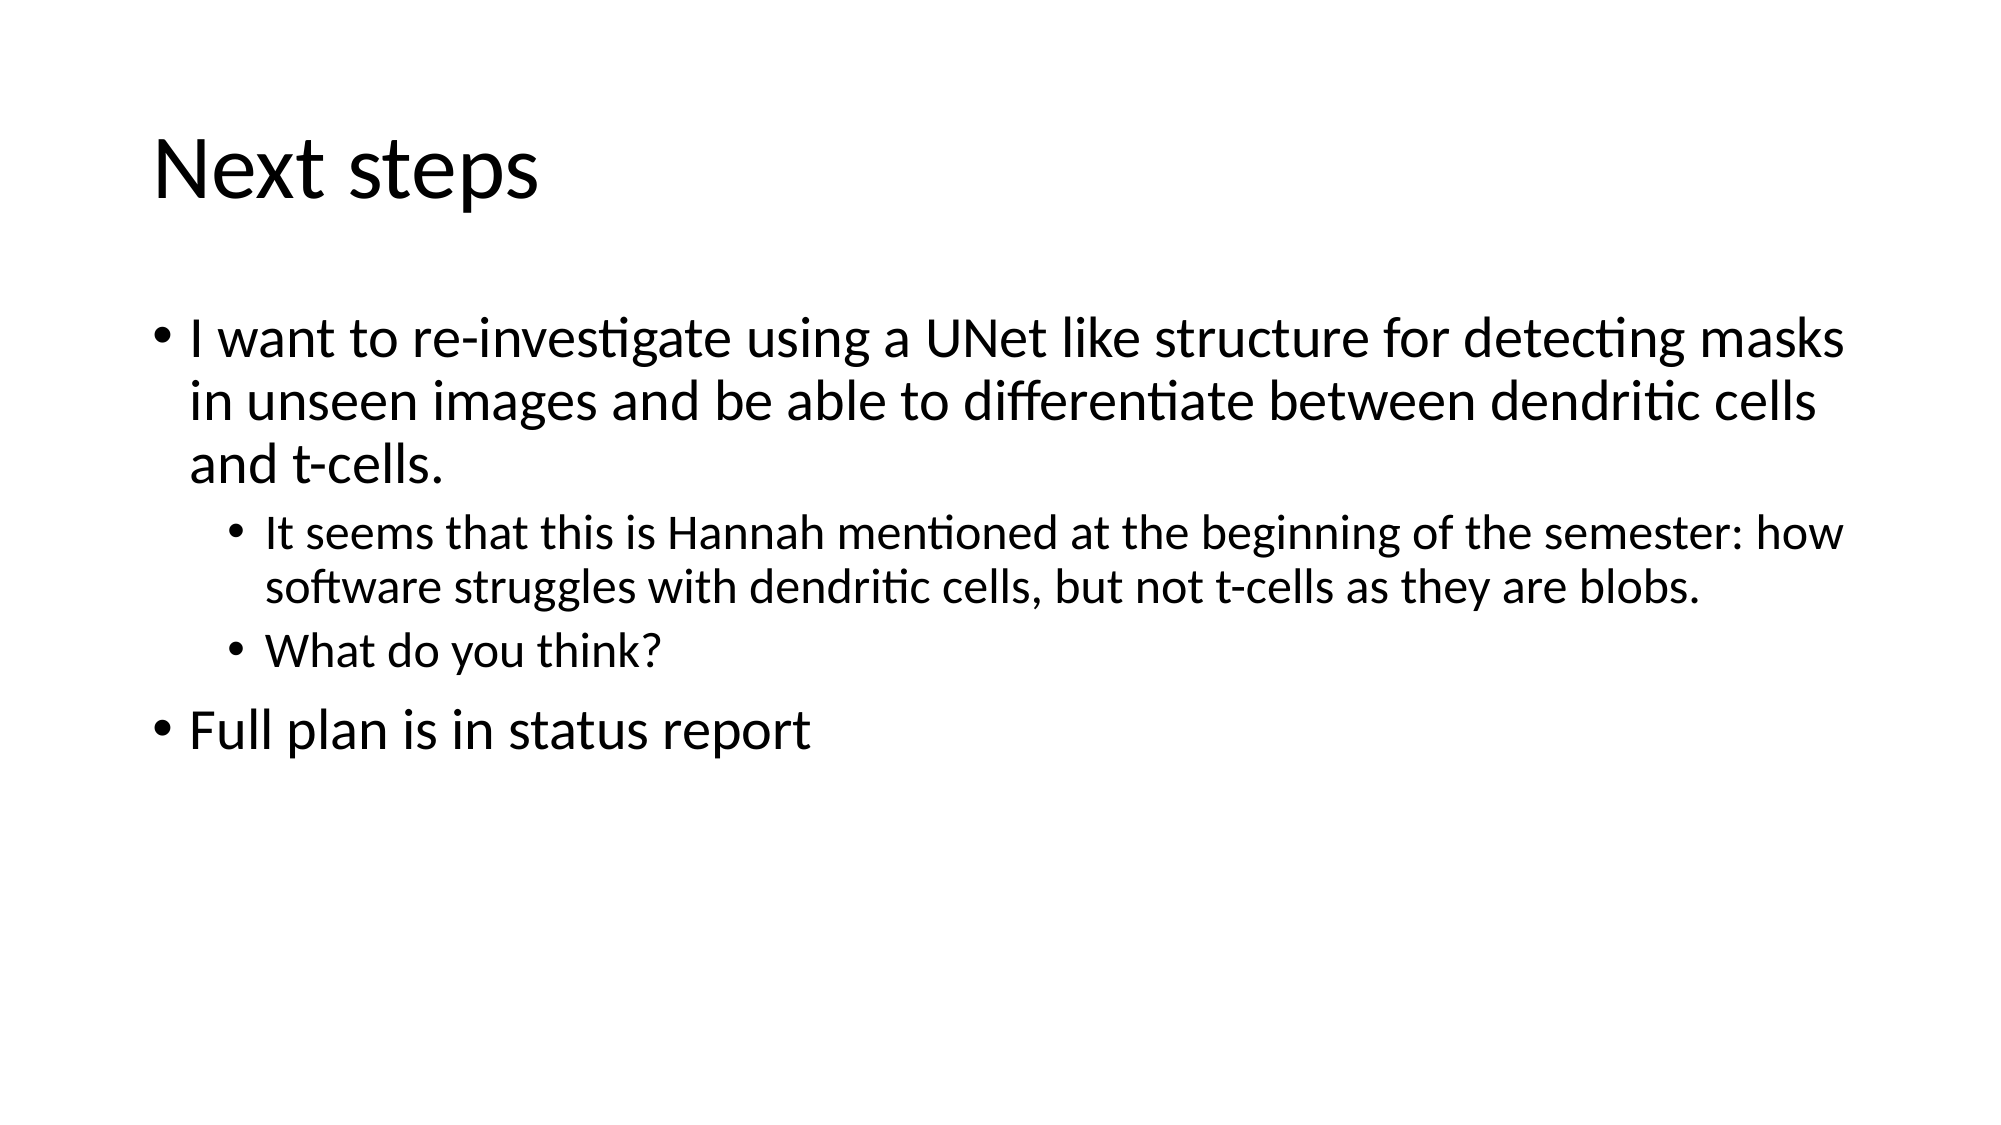

# Next steps
I want to re-investigate using a UNet like structure for detecting masks in unseen images and be able to differentiate between dendritic cells and t-cells.
It seems that this is Hannah mentioned at the beginning of the semester: how software struggles with dendritic cells, but not t-cells as they are blobs.
What do you think?
Full plan is in status report